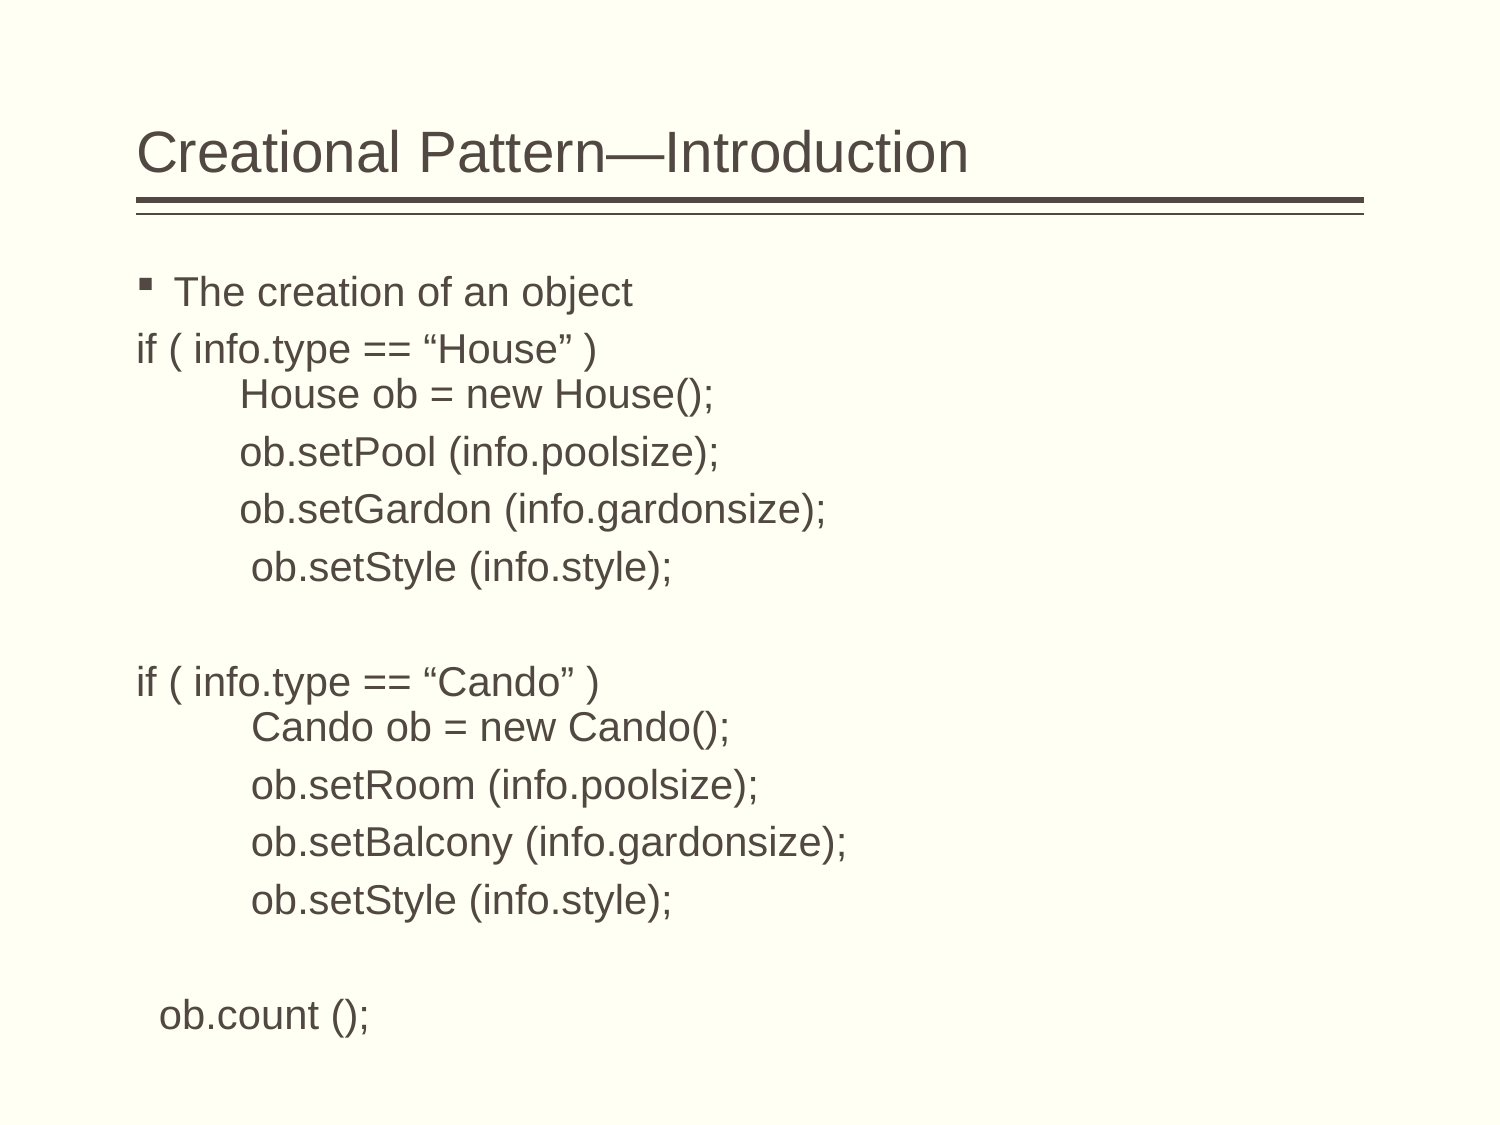

# Creational Pattern—Introduction
The creation of an object
if ( info.type == “House” )
         House ob = new House();
         ob.setPool (info.poolsize);
         ob.setGardon (info.gardonsize);
          ob.setStyle (info.style);

if ( info.type == “Cando” )
          Cando ob = new Cando();
          ob.setRoom (info.poolsize);
          ob.setBalcony (info.gardonsize);
          ob.setStyle (info.style);

  ob.count ();